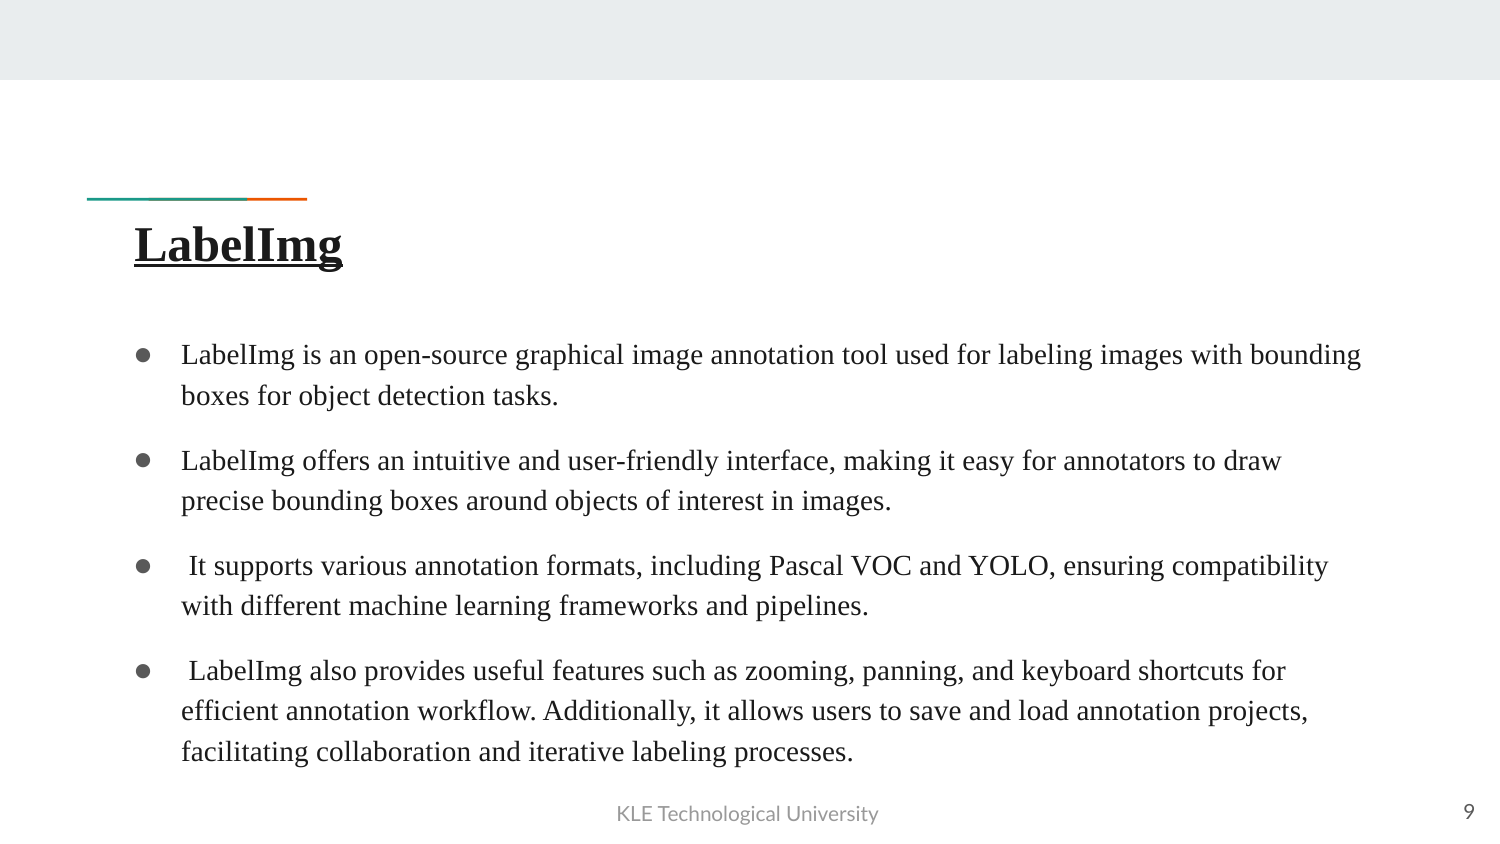

# LabelImg
LabelImg is an open-source graphical image annotation tool used for labeling images with bounding boxes for object detection tasks.
LabelImg offers an intuitive and user-friendly interface, making it easy for annotators to draw precise bounding boxes around objects of interest in images.
 It supports various annotation formats, including Pascal VOC and YOLO, ensuring compatibility with different machine learning frameworks and pipelines.
 LabelImg also provides useful features such as zooming, panning, and keyboard shortcuts for efficient annotation workflow. Additionally, it allows users to save and load annotation projects, facilitating collaboration and iterative labeling processes.
9
KLE Technological University